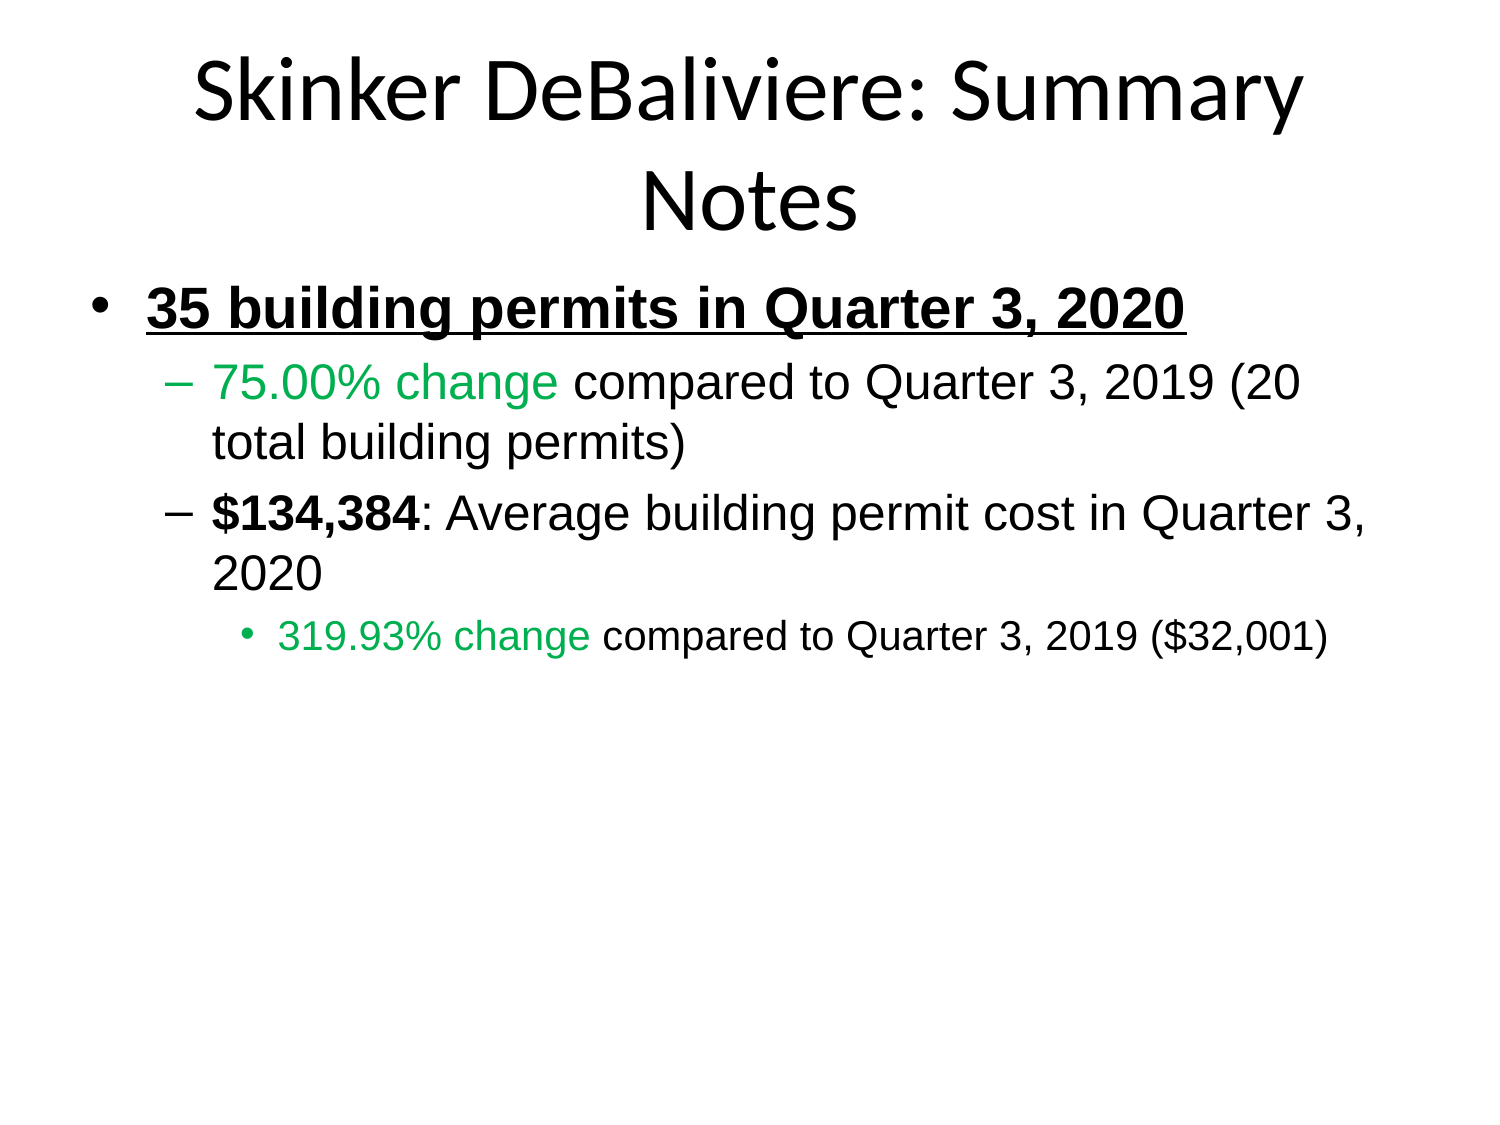

# Skinker DeBaliviere: Summary Notes
35 building permits in Quarter 3, 2020
75.00% change compared to Quarter 3, 2019 (20 total building permits)
$134,384: Average building permit cost in Quarter 3, 2020
319.93% change compared to Quarter 3, 2019 ($32,001)